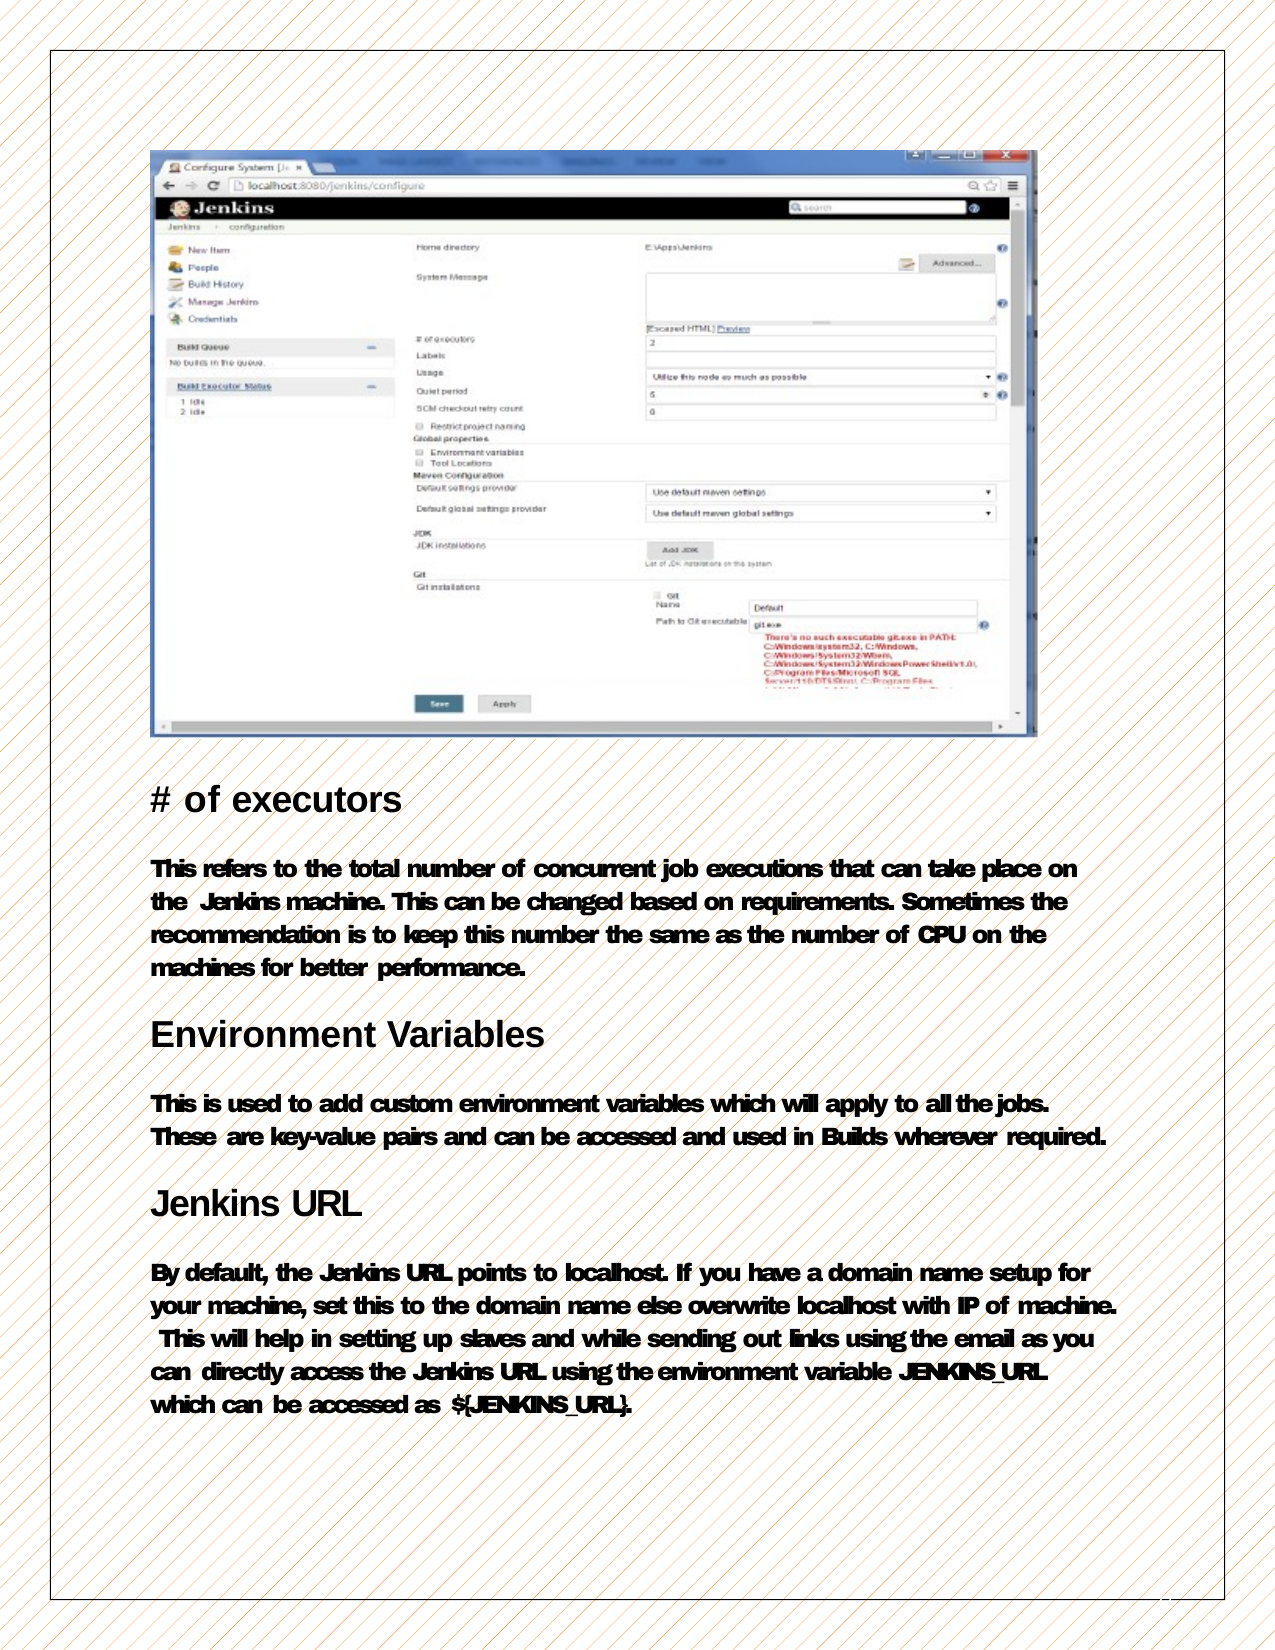

# of executors
This refers to the total number of concurrent job executions that can take place on the  Jenkins machine. This can be changed based on requirements. Sometimes the  recommendation is to keep this number the same as the number of CPU on the  machines for better performance.

Environment Variables
This is used to add custom environment variables which will apply to all the jobs. These  are key-value pairs and can be accessed and used in Builds wherever required.

Jenkins URL
By default, the Jenkins URL points to localhost. If you have a domain name setup for  your machine, set this to the domain name else overwrite localhost with IP of machine.  This will help in setting up slaves and while sending out links using the email as you can  directly access the Jenkins URL using the environment variable JENKINS_URL which can  be accessed as ${JENKINS_URL}.
22